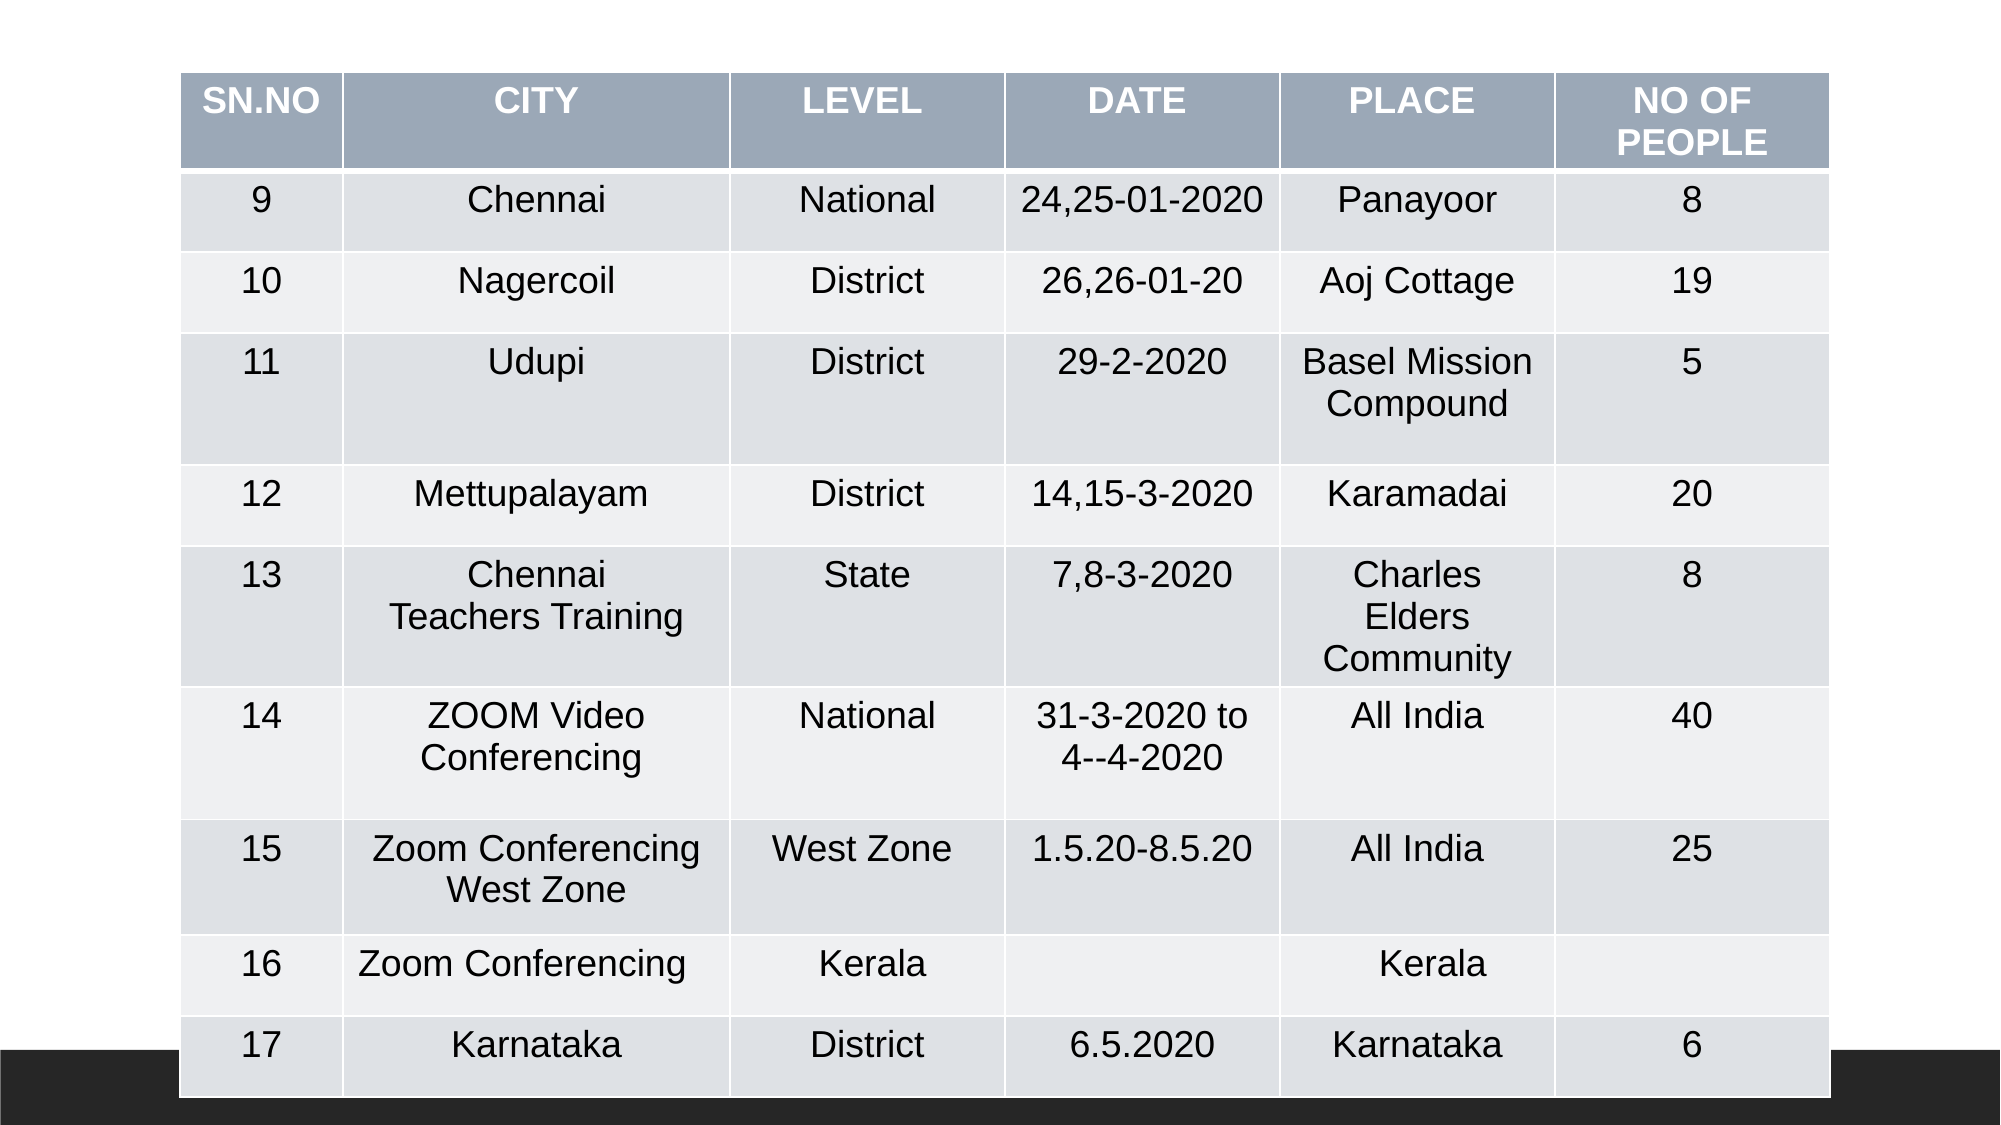

| SN.NO | CITY | LEVEL | DATE | PLACE | NO OF PEOPLE |
| --- | --- | --- | --- | --- | --- |
| 9 | Chennai | National | 24,25-01-2020 | Panayoor | 8 |
| 10 | Nagercoil | District | 26,26-01-20 | Aoj Cottage | 19 |
| 11 | Udupi | District | 29-2-2020 | Basel Mission Compound | 5 |
| 12 | Mettupalayam | District | 14,15-3-2020 | Karamadai | 20 |
| 13 | Chennai Teachers Training | State | 7,8-3-2020 | Charles Elders Community | 8 |
| 14 | ZOOM Video Conferencing | National | 31-3-2020 to 4--4-2020 | All India | 40 |
| 15 | Zoom Conferencing West Zone | West Zone | 1.5.20-8.5.20 | All India | 25 |
| 16 | Zoom Conferencing | Kerala |  | Kerala |  |
| 17 | Karnataka | District | 6.5.2020 | Karnataka | 6 |
9